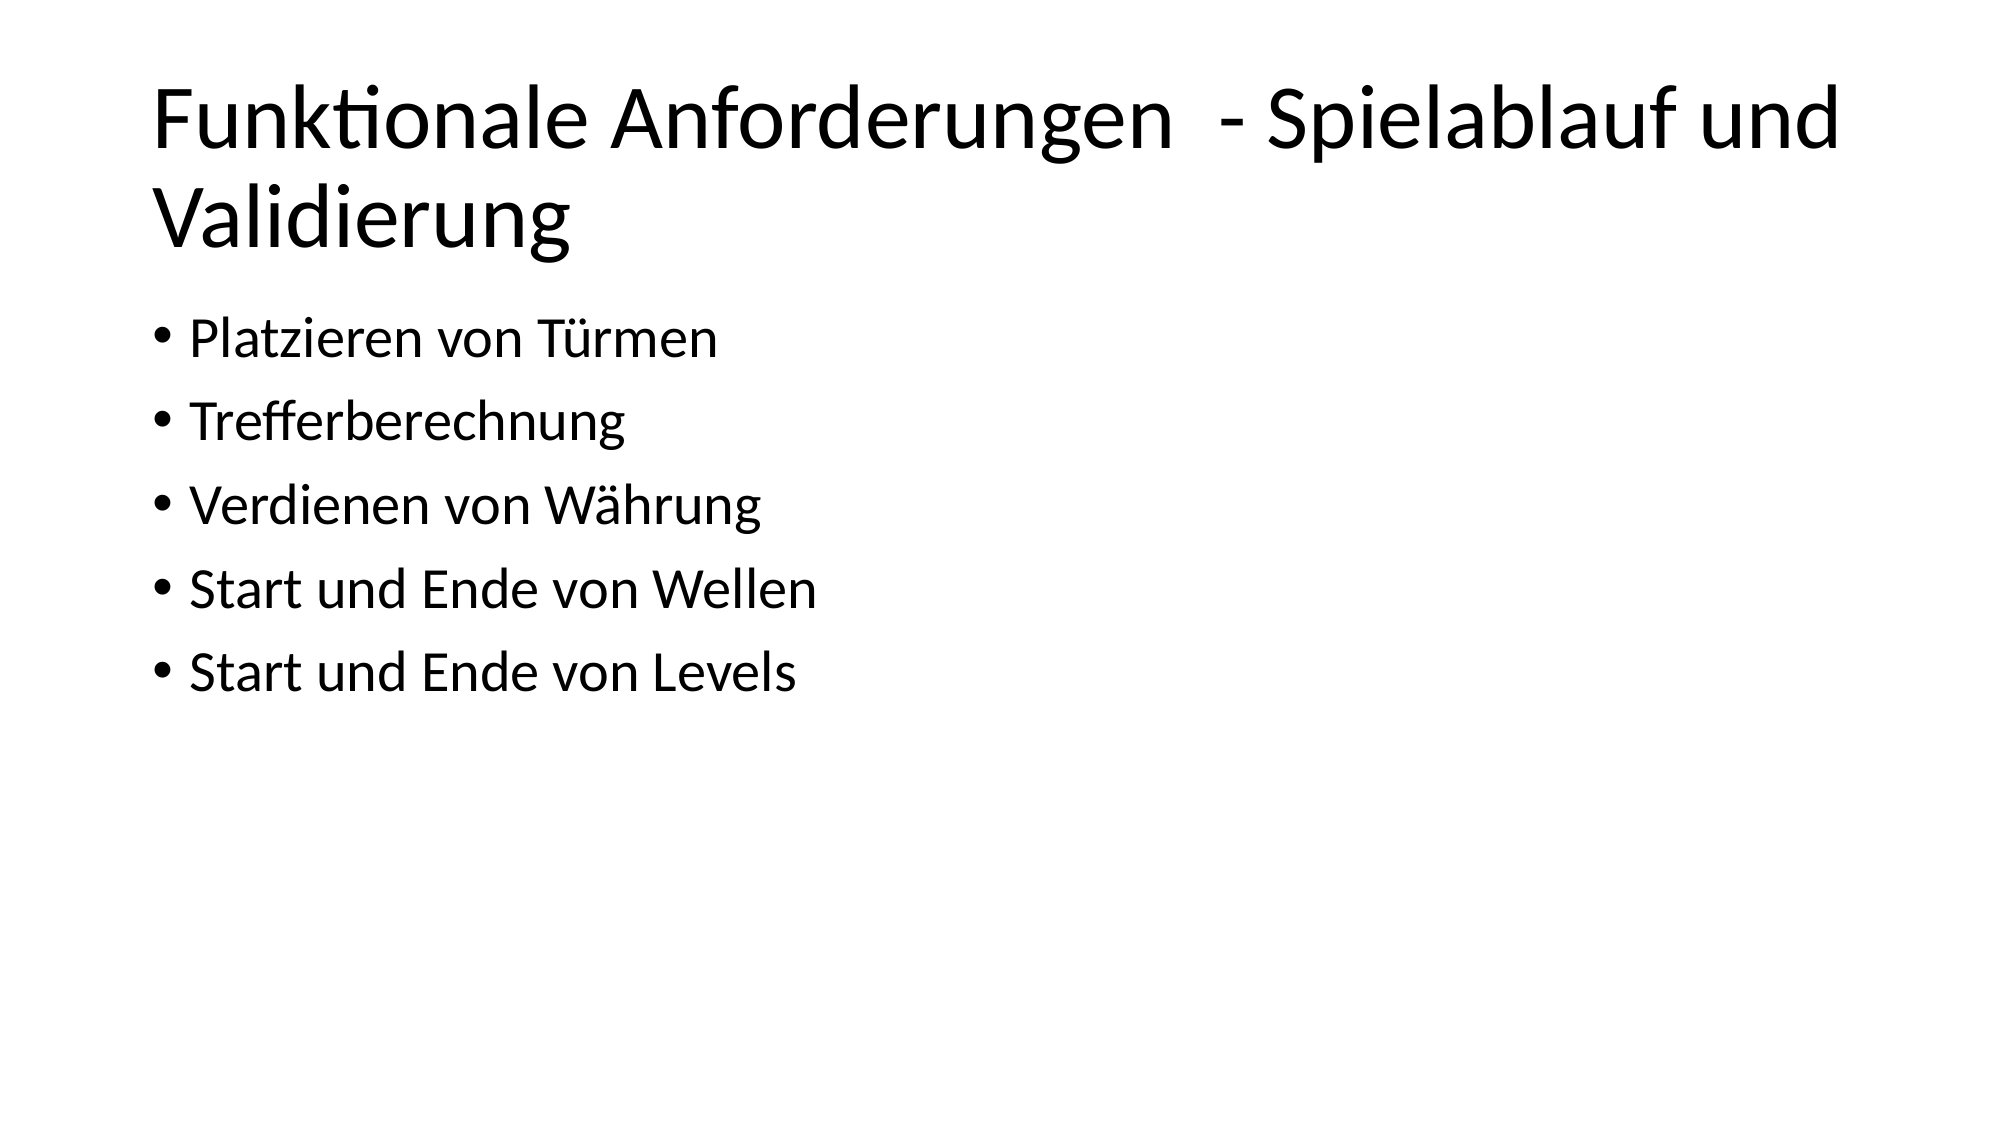

# Funktionale Anforderungen  - Spielablauf und Validierung
Platzieren von Türmen
Trefferberechnung
Verdienen von Währung
Start und Ende von Wellen
Start und Ende von Levels